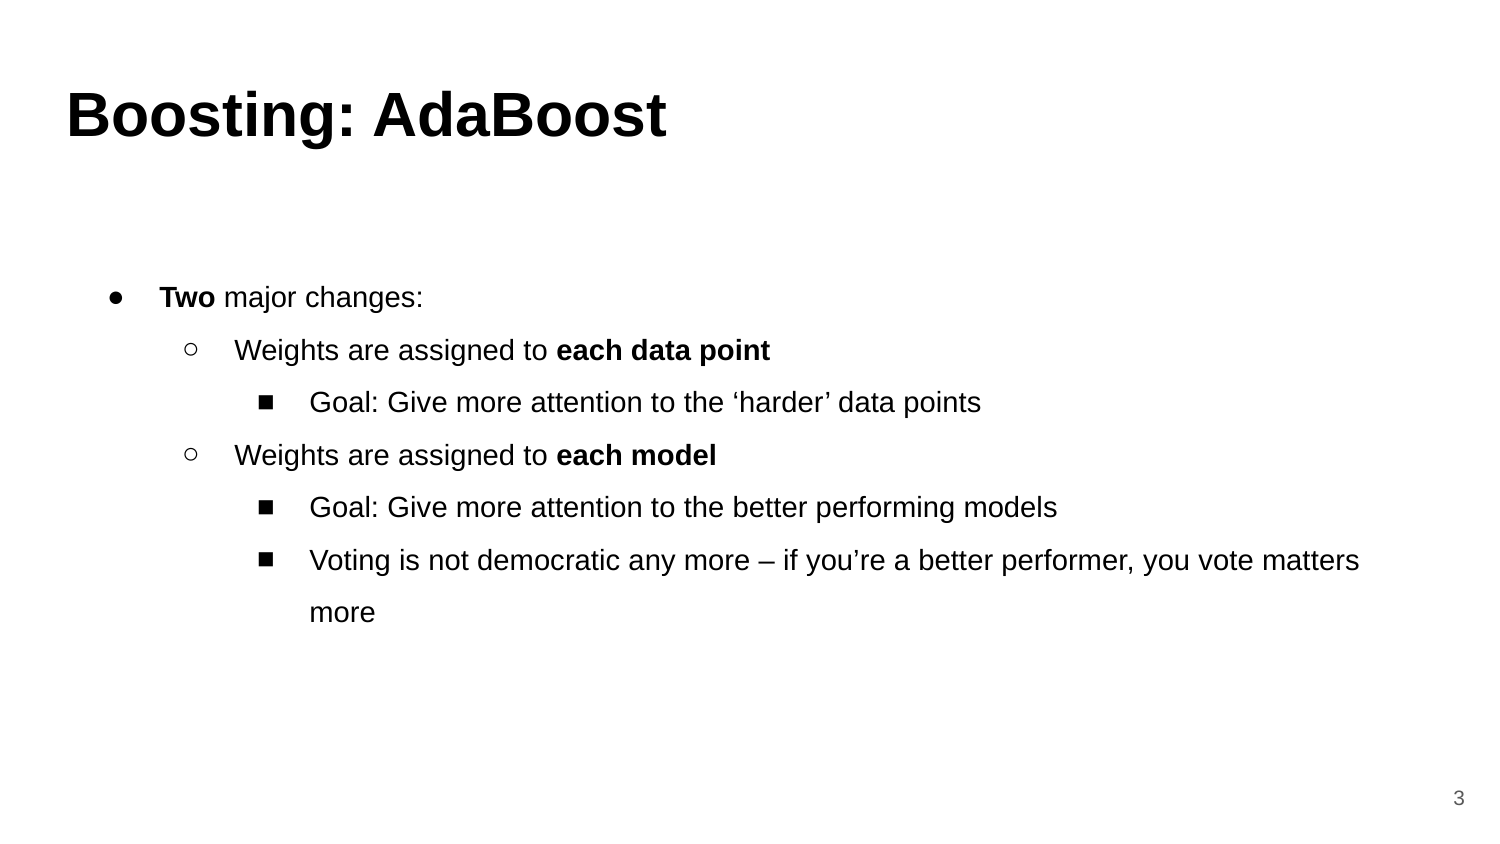

Boosting: AdaBoost
Two major changes:
Weights are assigned to each data point
Goal: Give more attention to the ‘harder’ data points
Weights are assigned to each model
Goal: Give more attention to the better performing models
Voting is not democratic any more – if you’re a better performer, you vote matters more
3